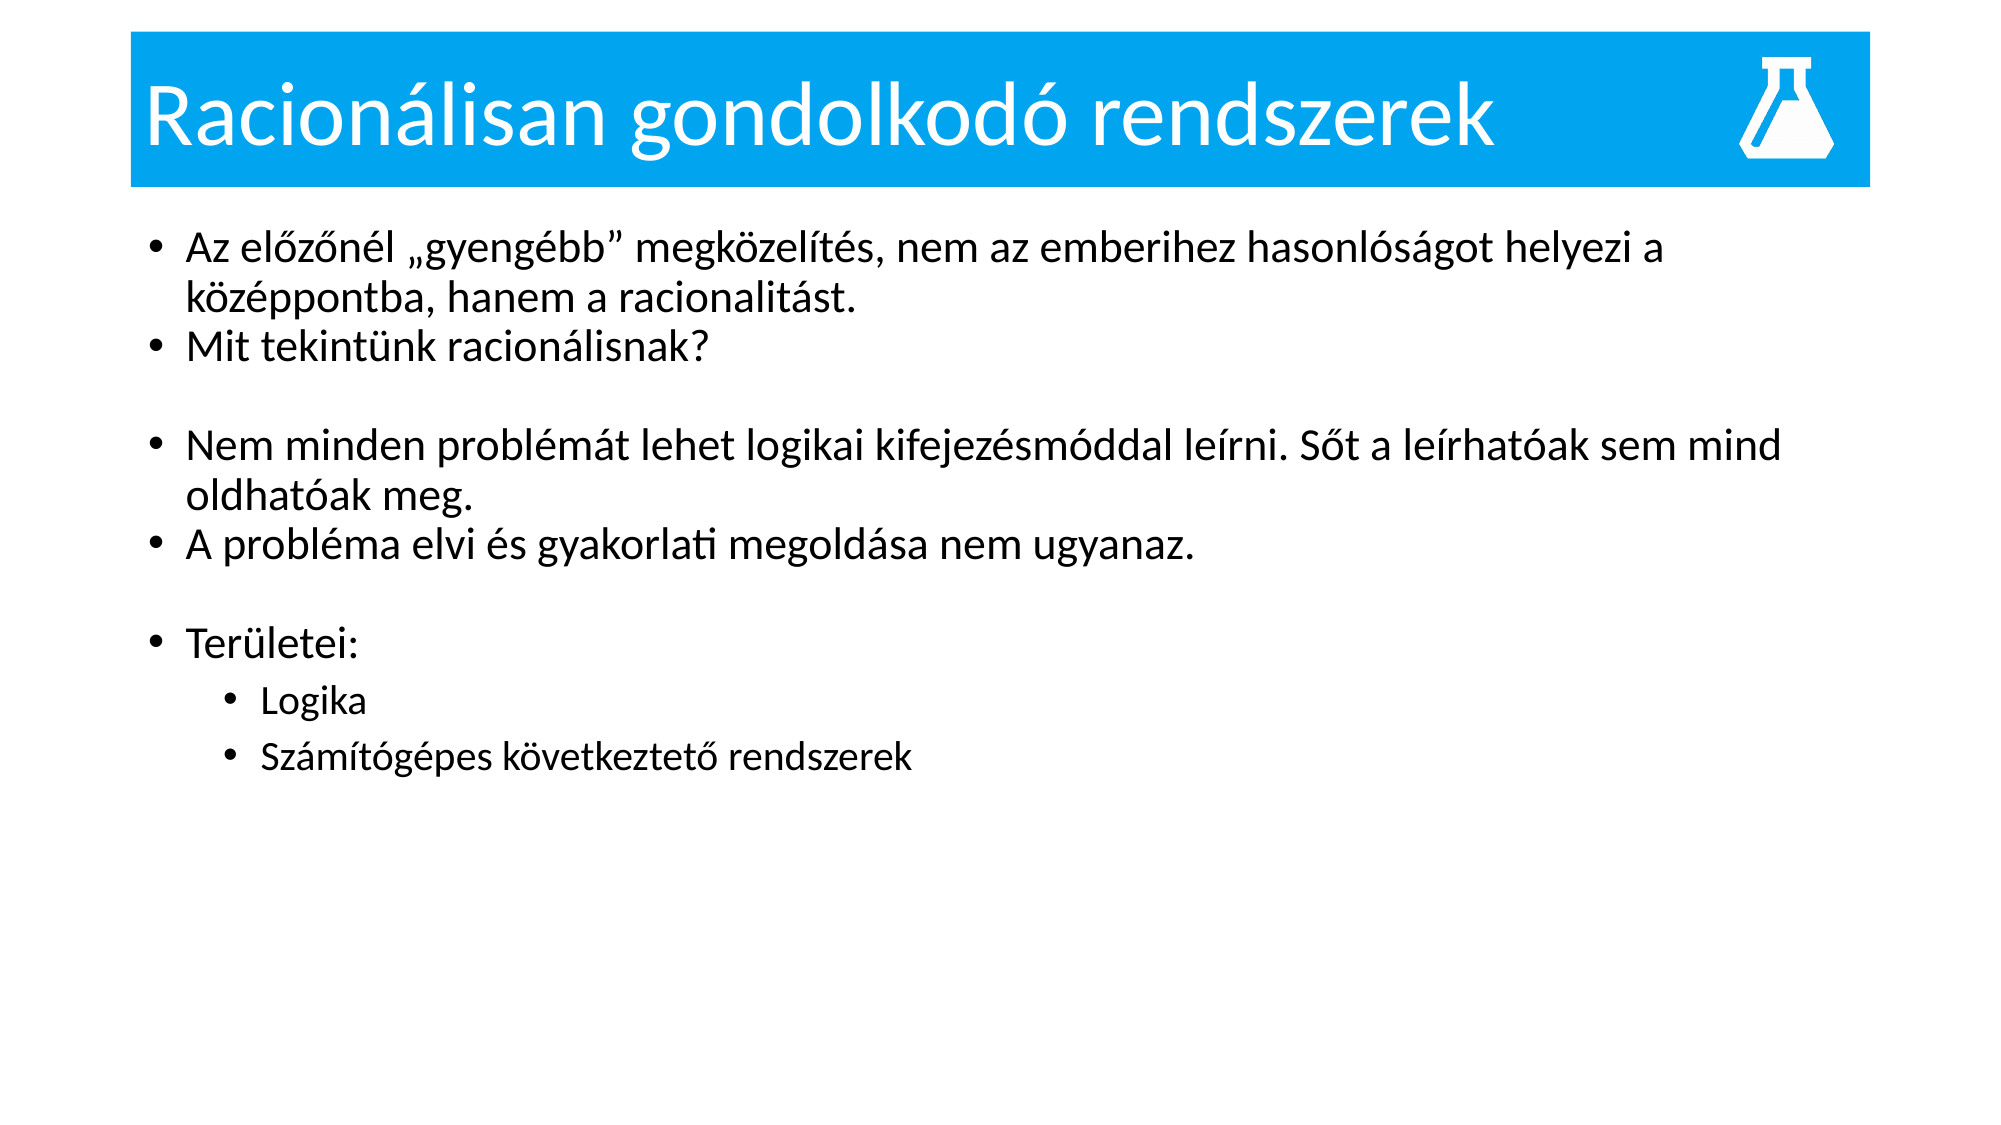

# Racionálisan gondolkodó rendszerek
Az előzőnél „gyengébb” megközelítés, nem az emberihez hasonlóságot helyezi a középpontba, hanem a racionalitást.
Mit tekintünk racionálisnak?

Nem minden problémát lehet logikai kifejezésmóddal leírni. Sőt a leírhatóak sem mind oldhatóak meg.
A probléma elvi és gyakorlati megoldása nem ugyanaz.

Területei:
Logika
Számítógépes következtető rendszerek